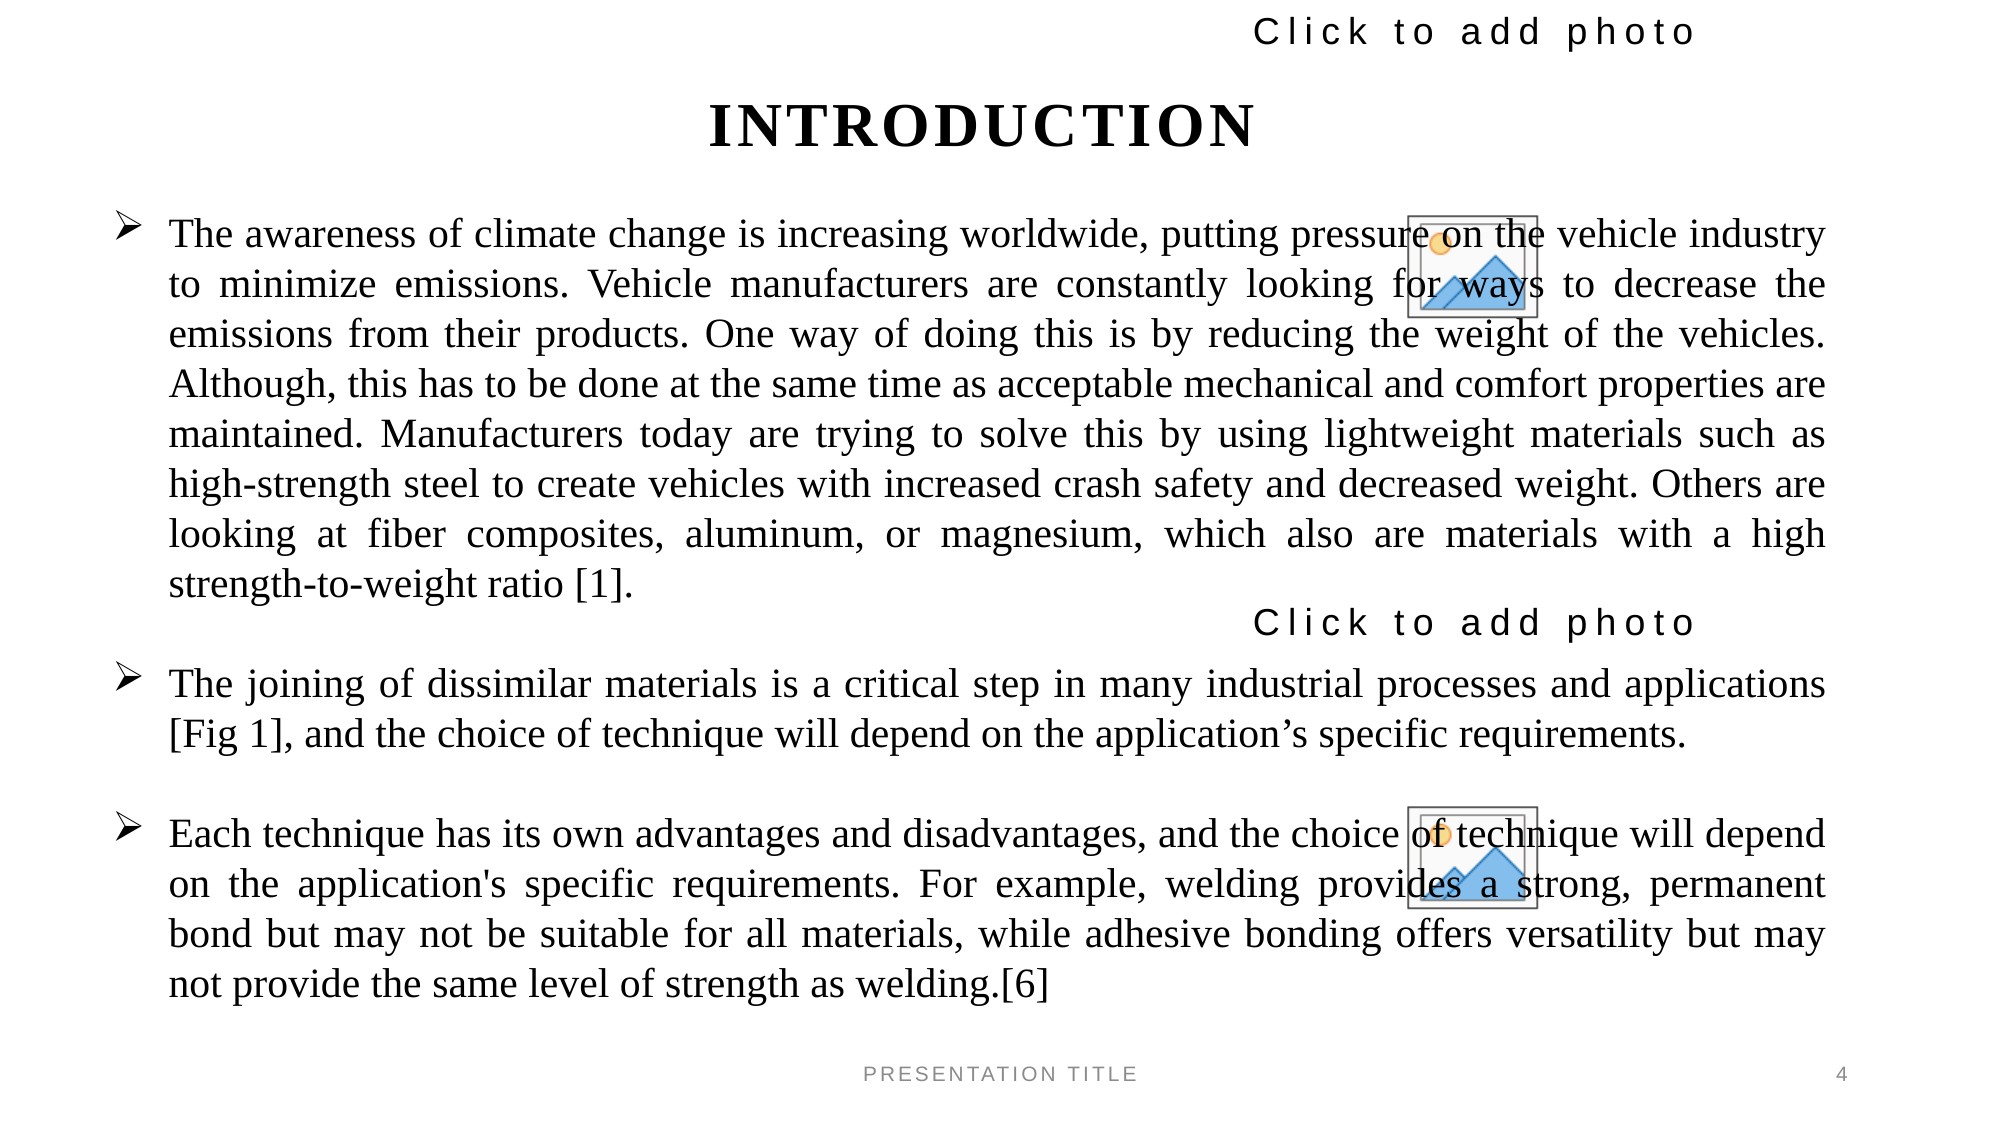

# Introduction
The awareness of climate change is increasing worldwide, putting pressure on the vehicle industry to minimize emissions. Vehicle manufacturers are constantly looking for ways to decrease the emissions from their products. One way of doing this is by reducing the weight of the vehicles. Although, this has to be done at the same time as acceptable mechanical and comfort properties are maintained. Manufacturers today are trying to solve this by using lightweight materials such as high-strength steel to create vehicles with increased crash safety and decreased weight. Others are looking at fiber composites, aluminum, or magnesium, which also are materials with a high strength-to-weight ratio [1].

The joining of dissimilar materials is a critical step in many industrial processes and applications [Fig 1], and the choice of technique will depend on the application’s specific requirements.

Each technique has its own advantages and disadvantages, and the choice of technique will depend on the application's specific requirements. For example, welding provides a strong, permanent bond but may not be suitable for all materials, while adhesive bonding offers versatility but may not provide the same level of strength as welding.[6]

PRESENTATION TITLE
4